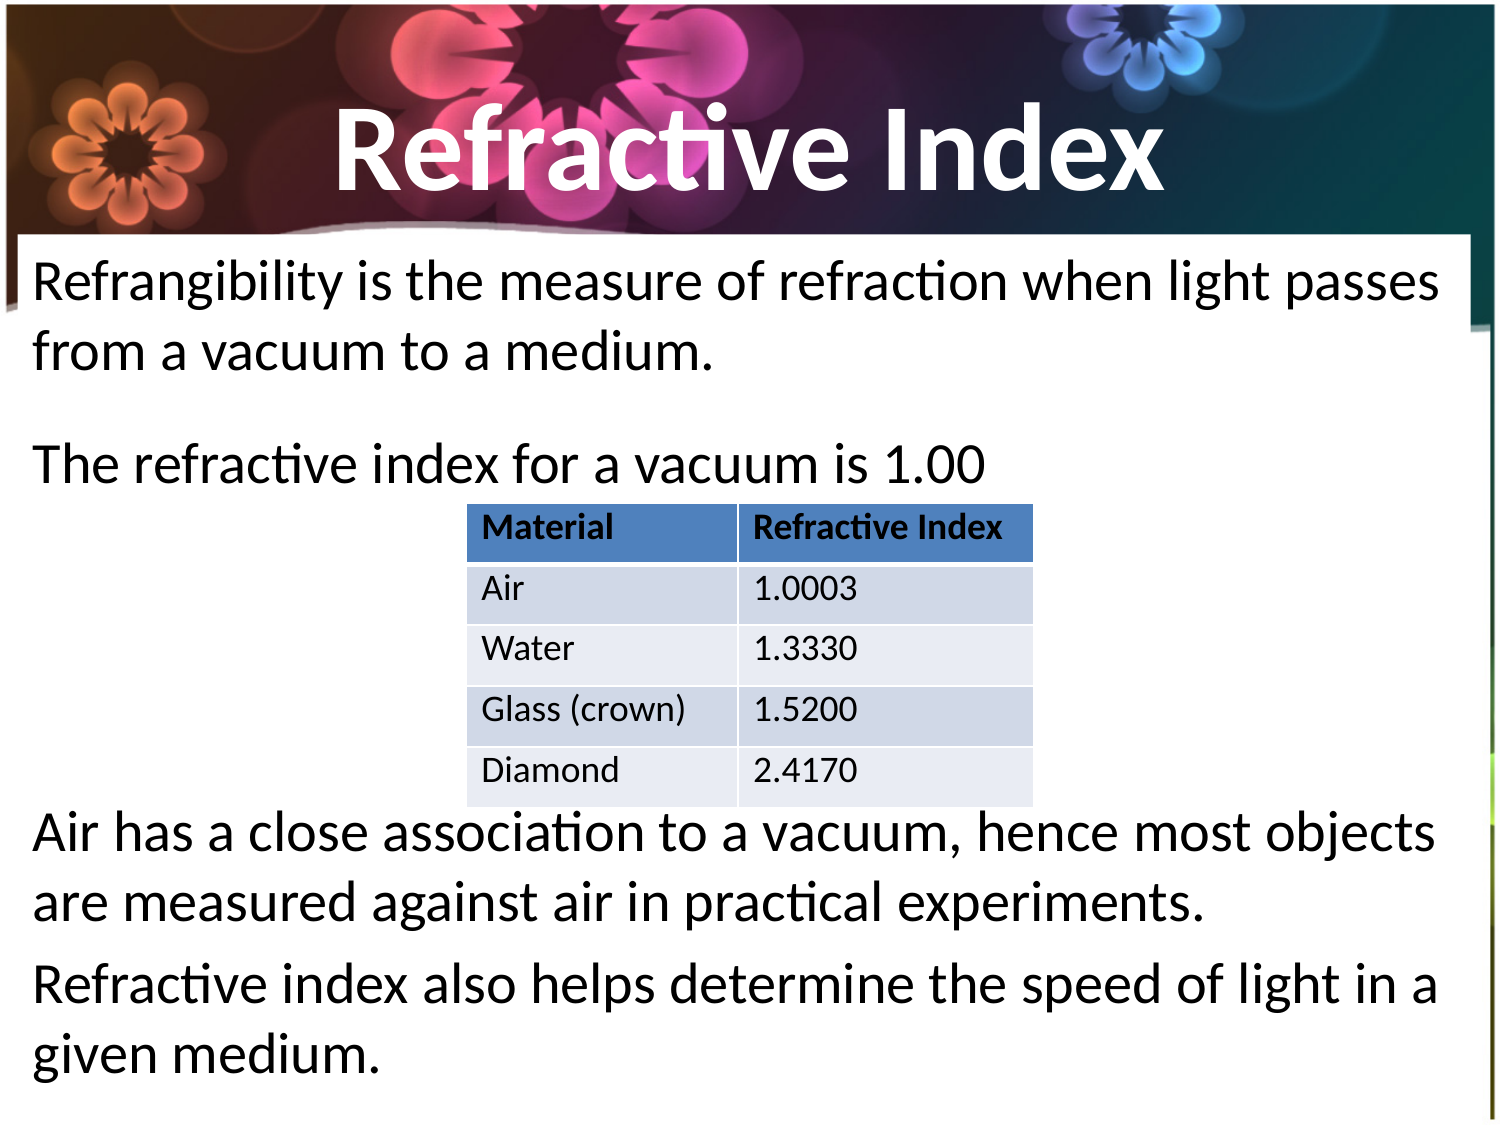

# Refractive Index
Refrangibility is the measure of refraction when light passes from a vacuum to a medium.

The refractive index for a vacuum is 1.00

Air has a close association to a vacuum, hence most objects are measured against air in practical experiments.
Refractive index also helps determine the speed of light in a given medium.

| Material | Refractive Index |
| --- | --- |
| Air | 1.0003 |
| Water | 1.3330 |
| Glass (crown) | 1.5200 |
| Diamond | 2.4170 |